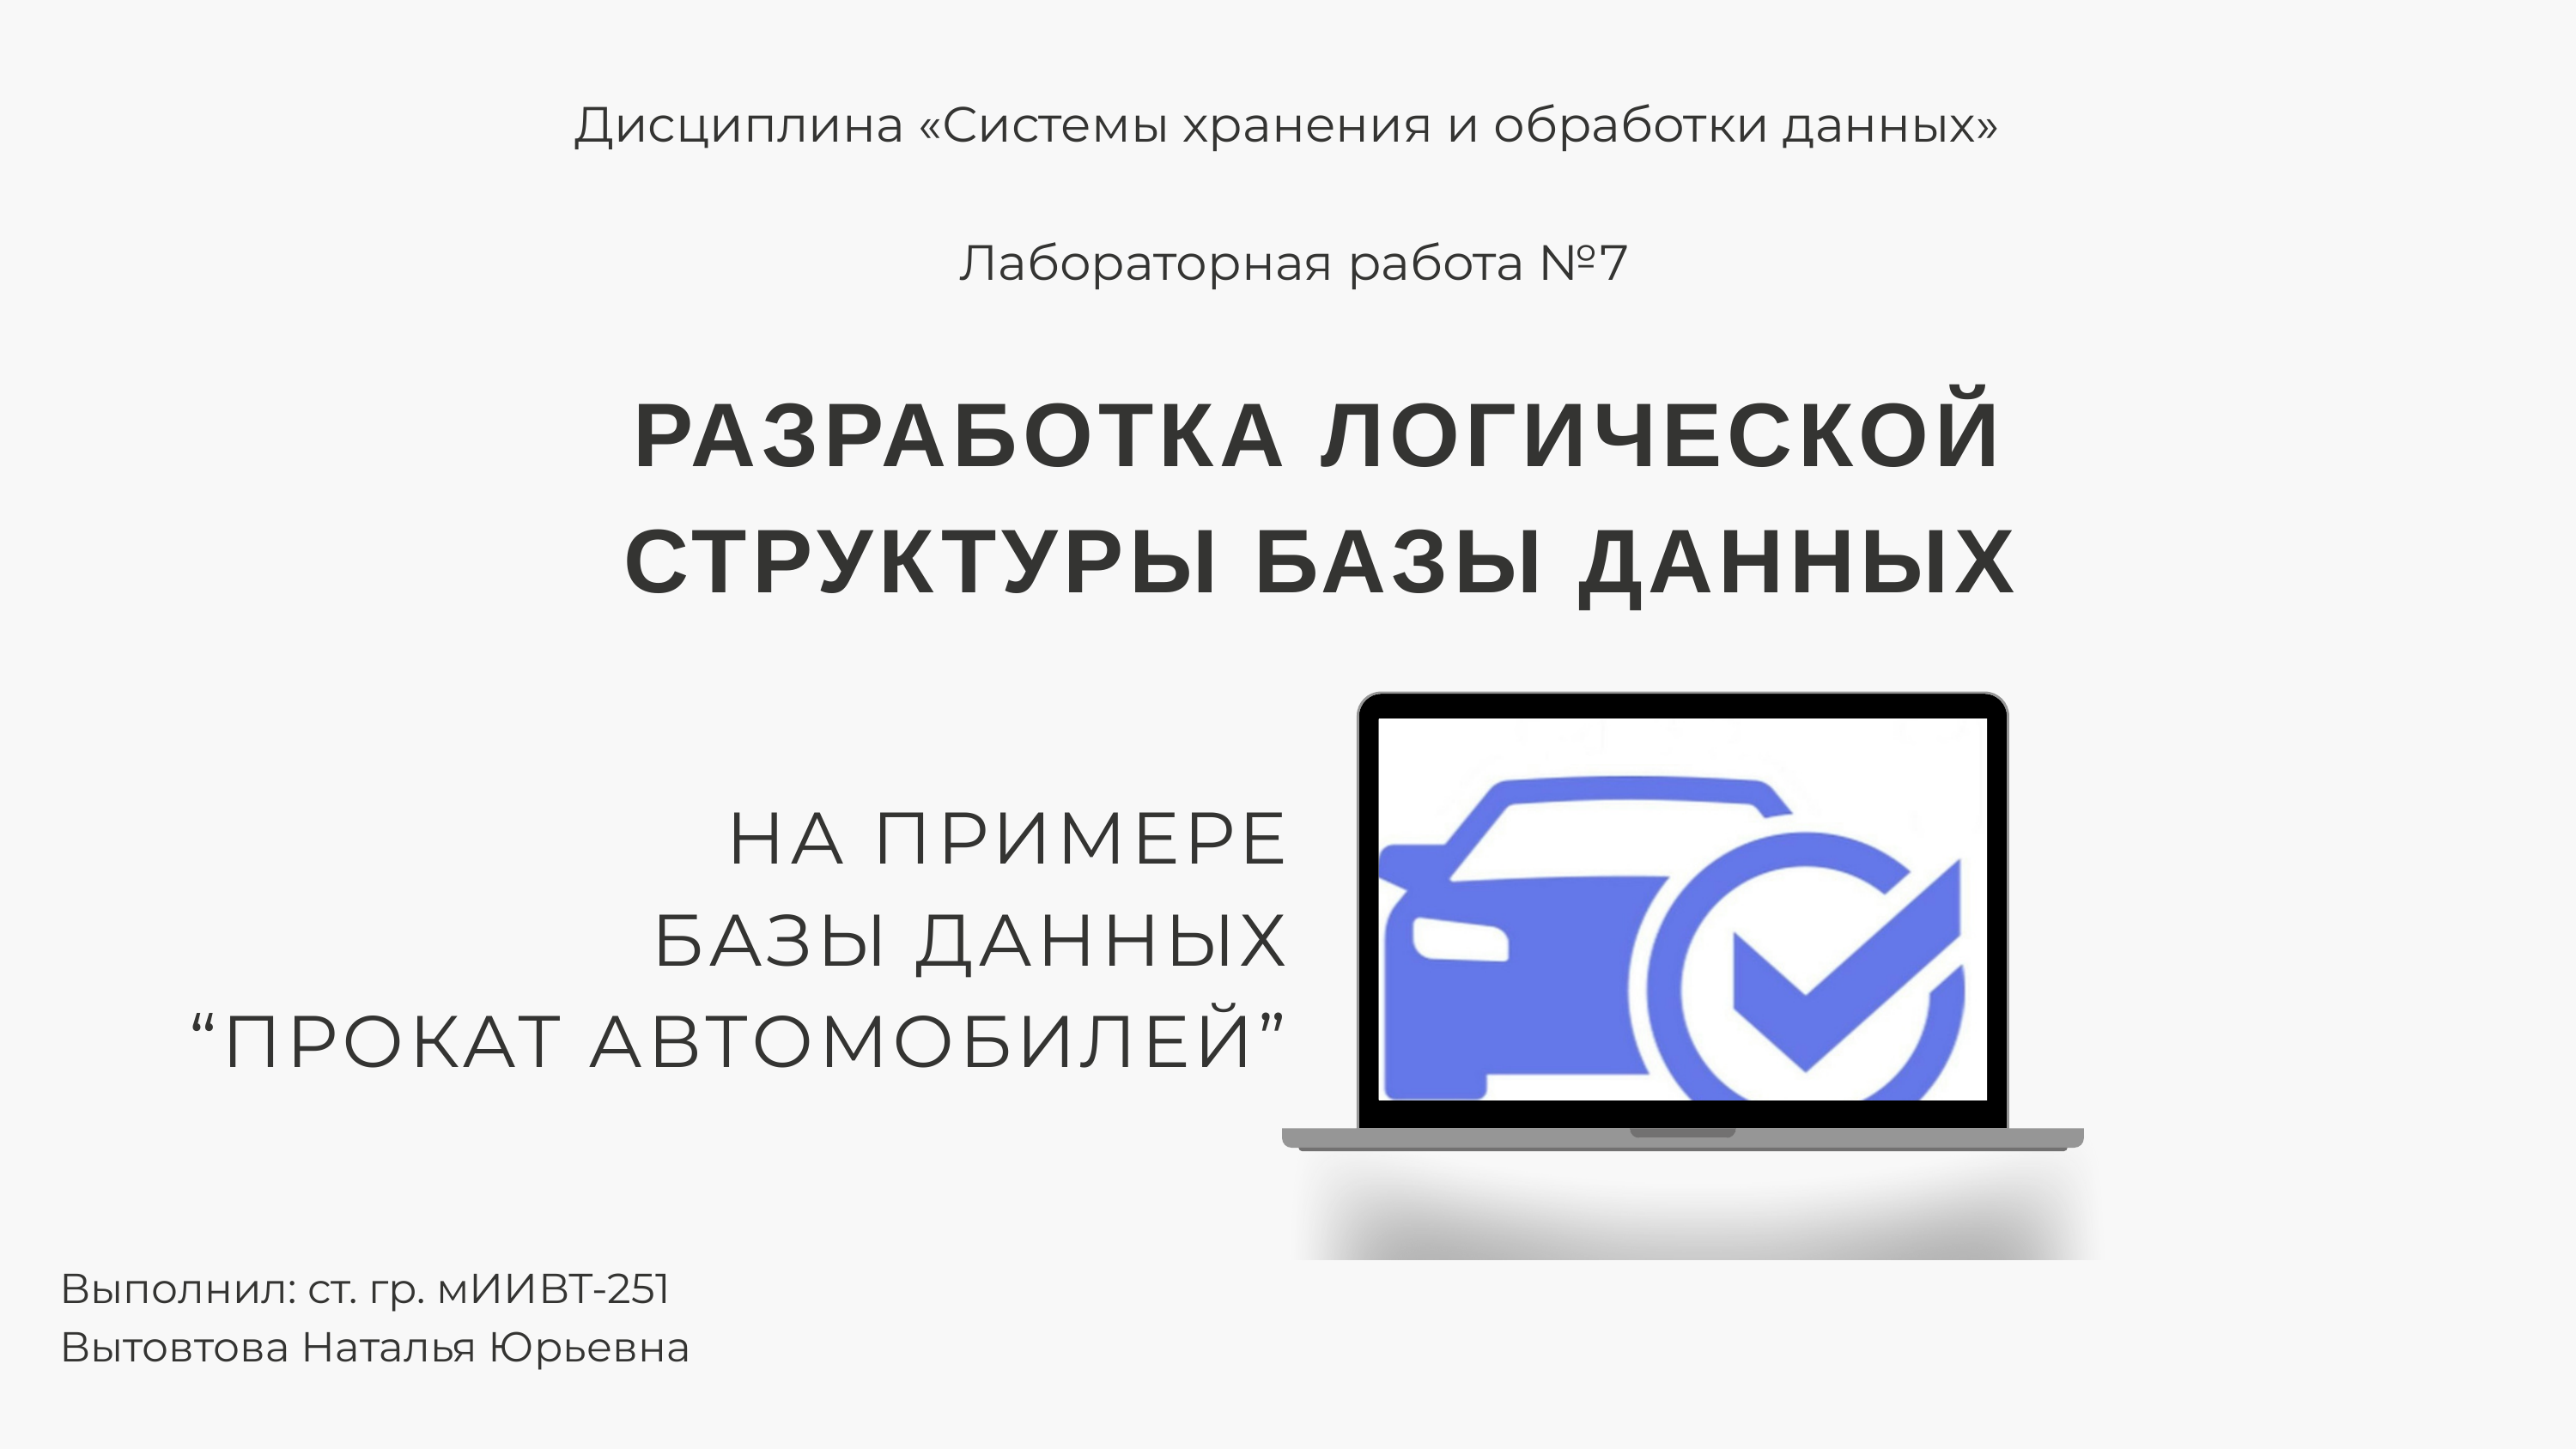

Дисциплина «Системы хранения и обработки данных»

 Лабораторная работа №7
РАЗРАБОТКА ЛОГИЧЕСКОЙ СТРУКТУРЫ БАЗЫ ДАННЫХ

НА ПРИМЕРЕ
БАЗЫ ДАННЫХ
“ПРОКАТ АВТОМОБИЛЕЙ”

Выполнил: ст. гр. мИИВТ-251
Вытовтова Наталья Юрьевна